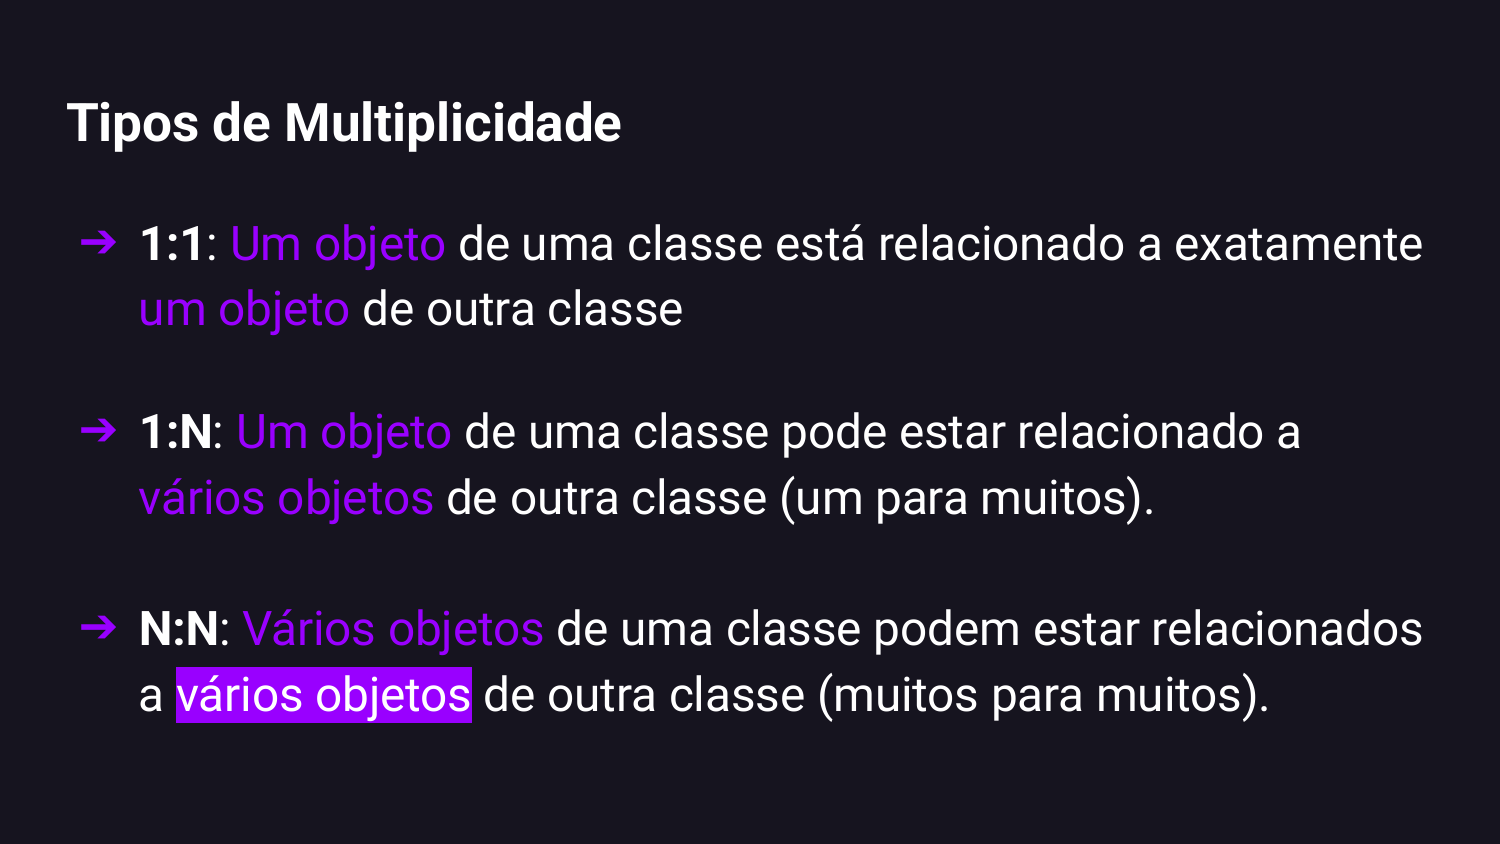

# Tipos de Multiplicidade
1:1: Um objeto de uma classe está relacionado a exatamente um objeto de outra classe
1:N: Um objeto de uma classe pode estar relacionado a vários objetos de outra classe (um para muitos).
N:N: Vários objetos de uma classe podem estar relacionados a vários objetos de outra classe (muitos para muitos).